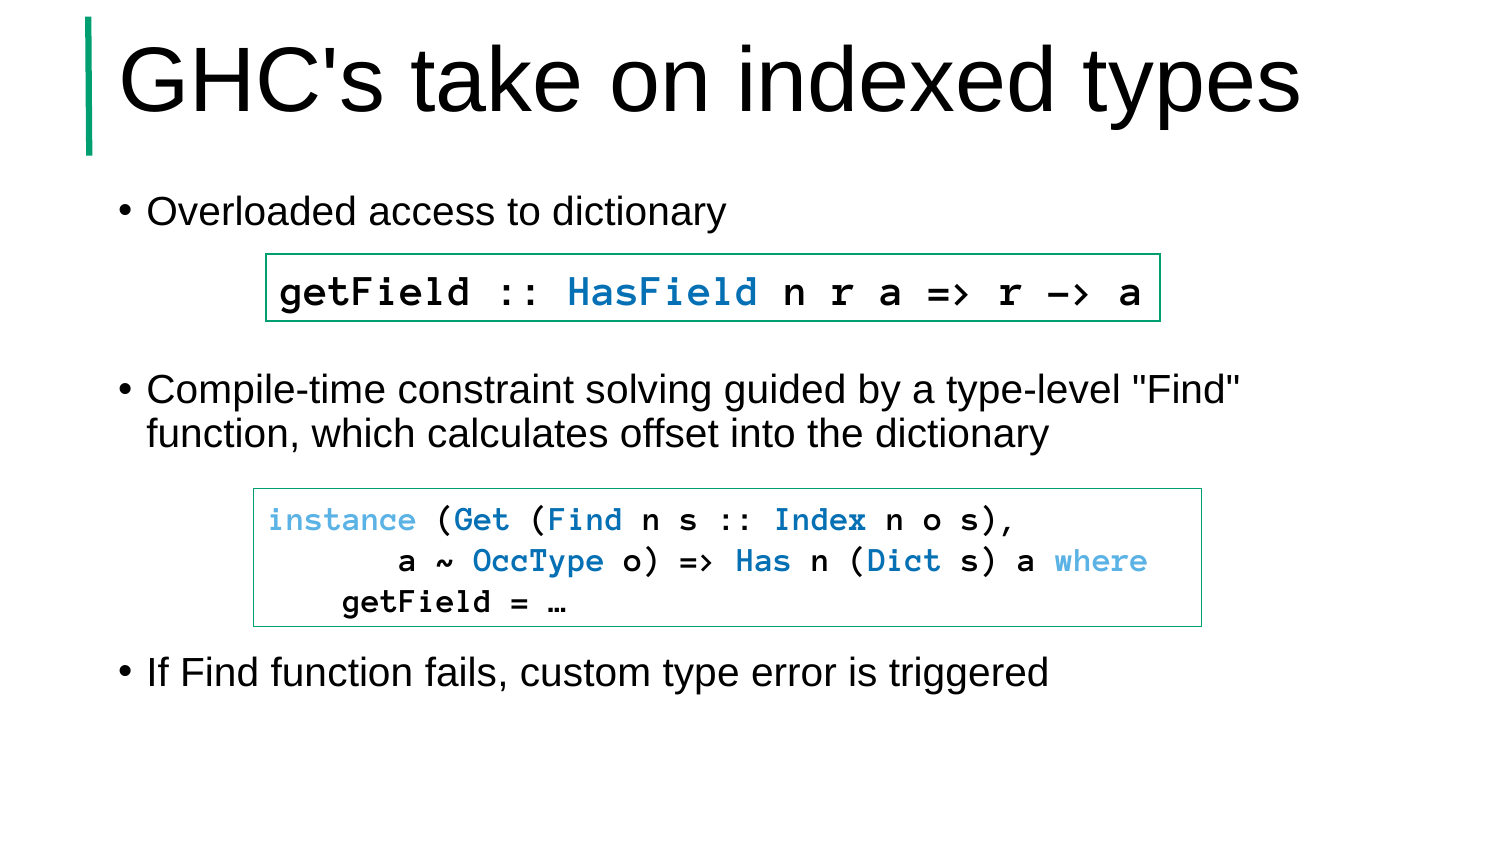

# GHC's take on indexed types
Overloaded access to dictionary

Compile-time constraint solving guided by a type-level "Find" function, which calculates offset into the dictionary

If Find function fails, custom type error is triggered
getField :: HasField n r a => r -> a
instance (Get (Find n s :: Index n o s),
       a ~ OccType o) => Has n (Dict s) a where
    getField = …